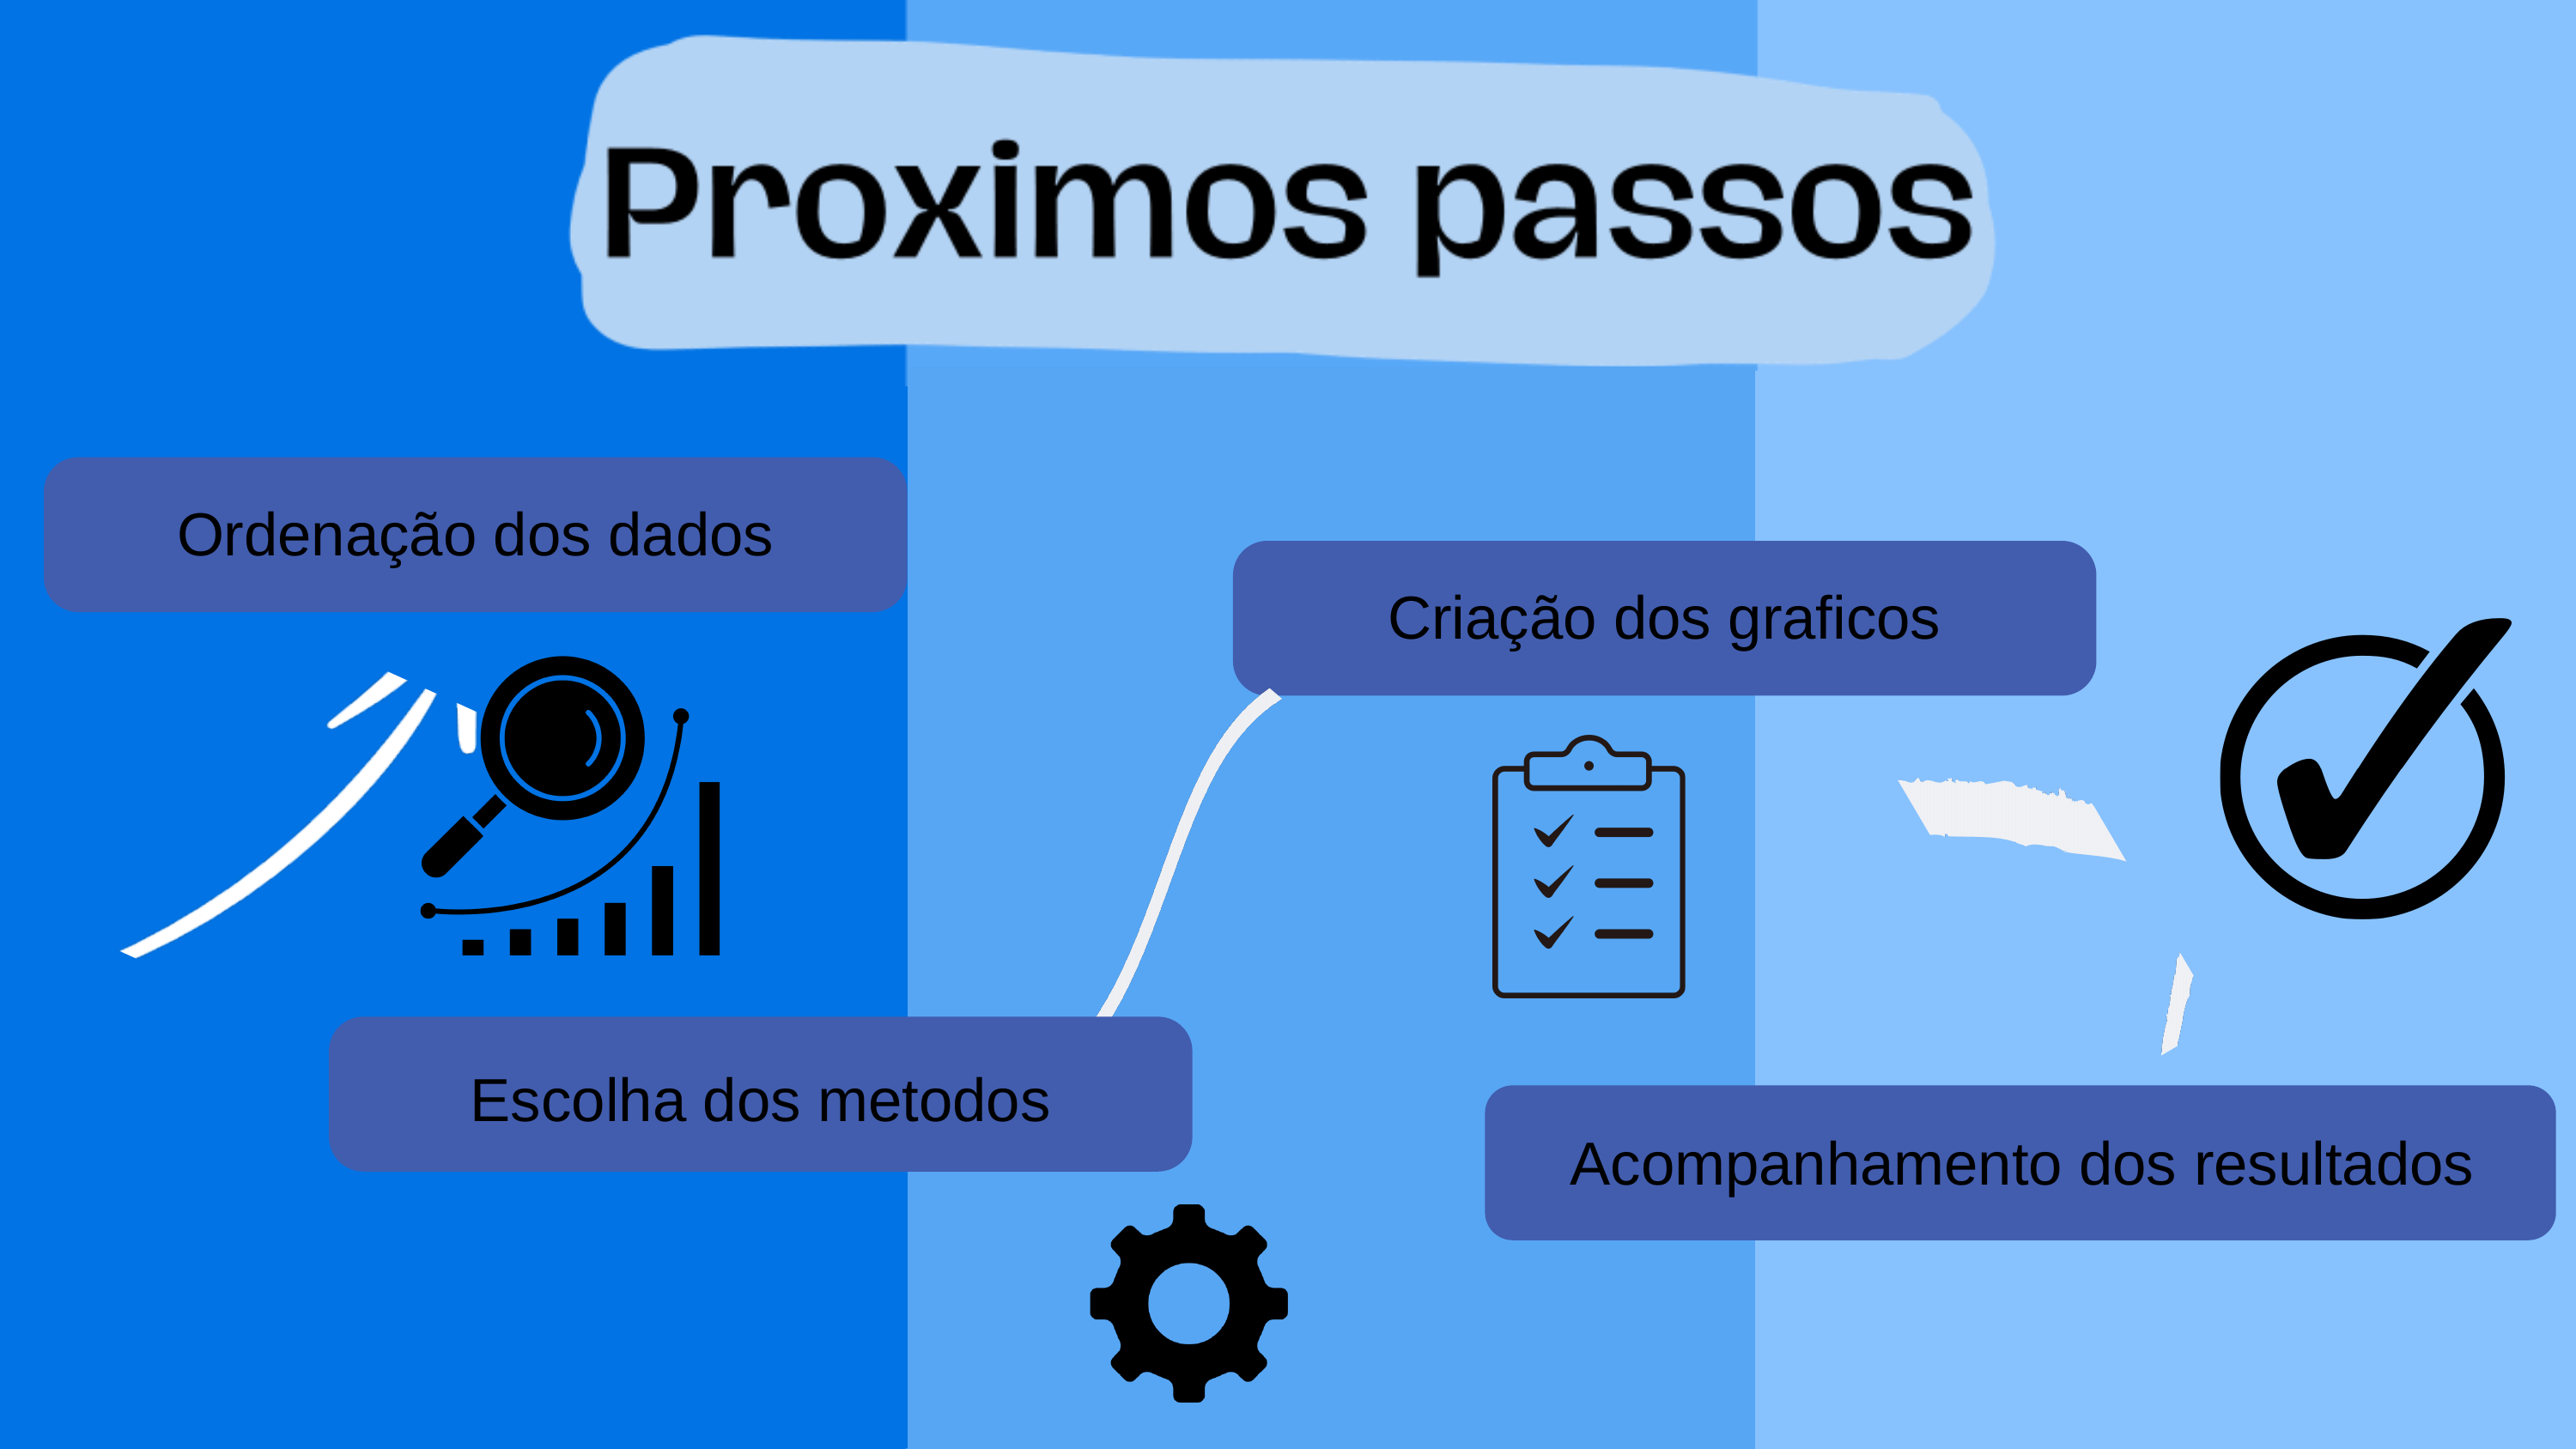

Ordenação dos dados

Criação dos graficos

Escolha dos metodos

Acompanhamento dos resultados